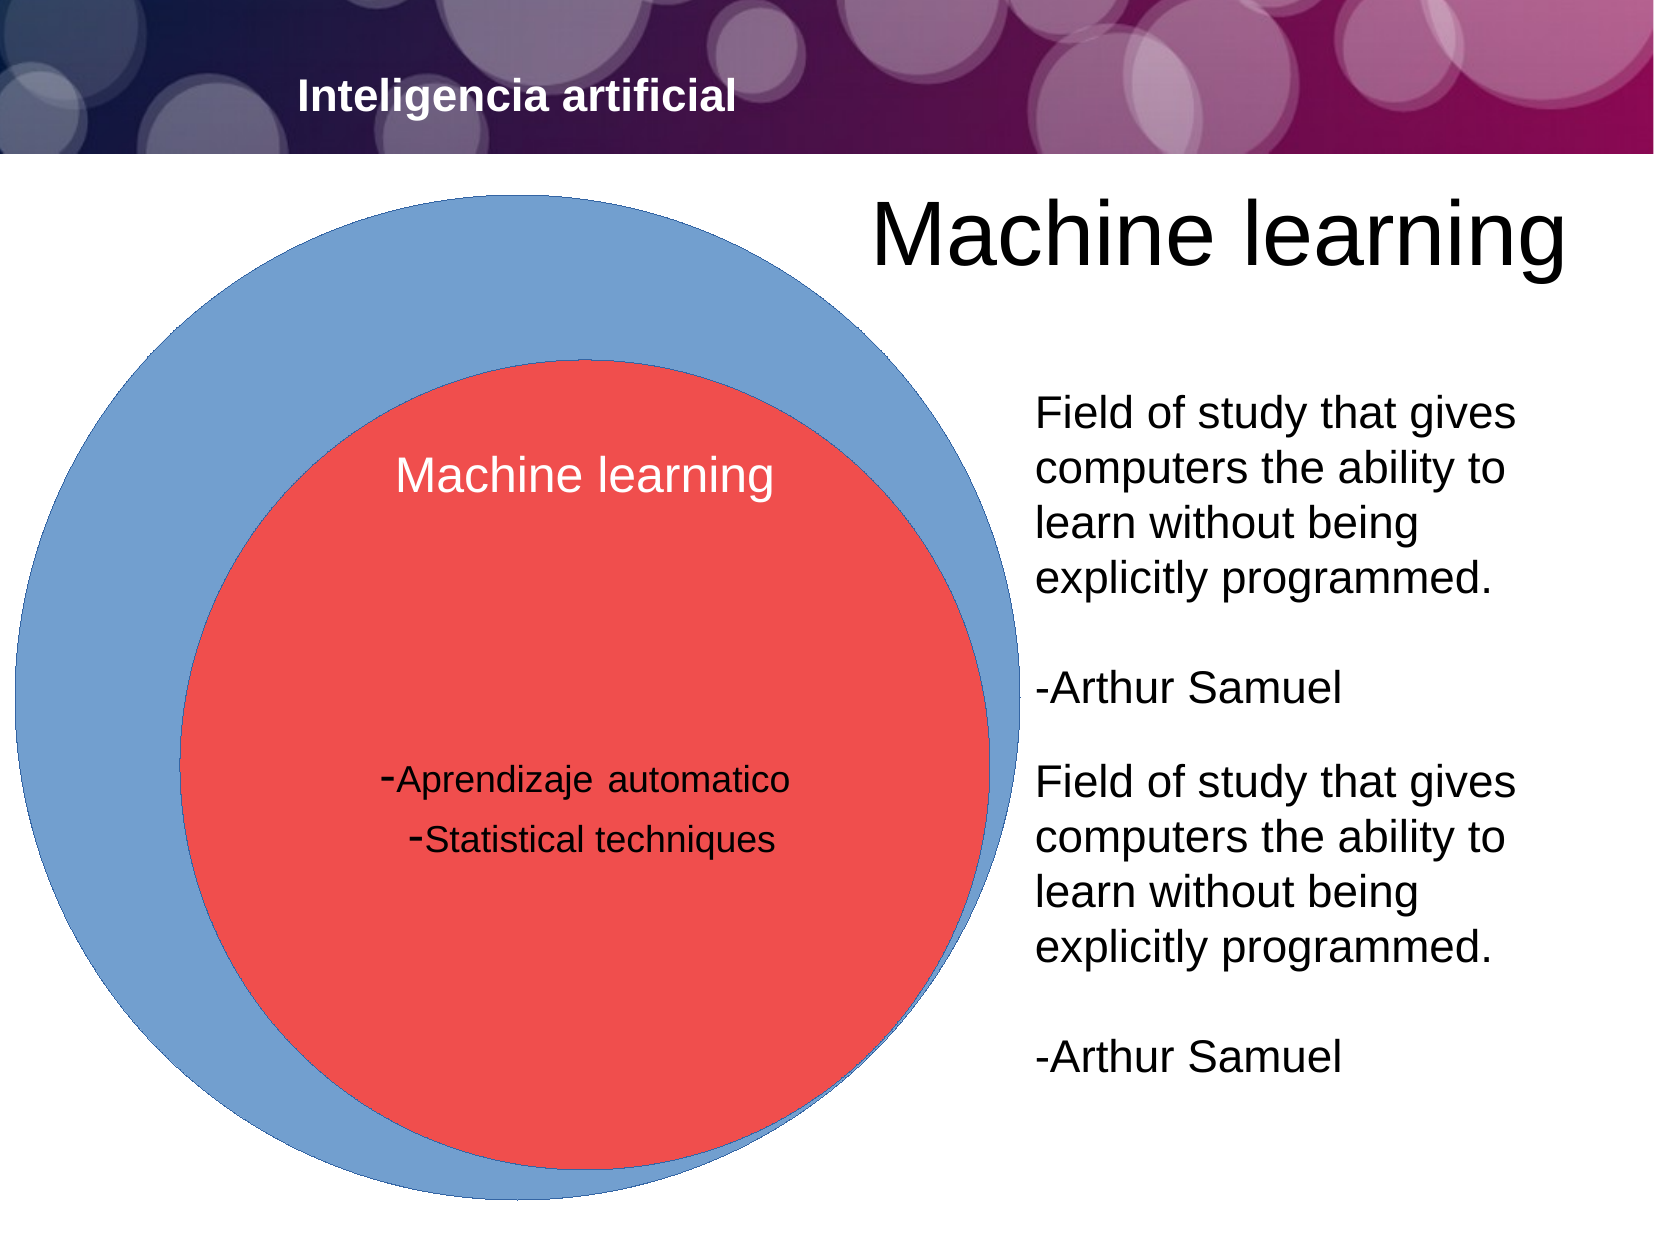

Machine learning
Inteligencia artificial

Machine learning

-Aprendizaje automatico
 -Statistical techniques

Field of study that gives computers the ability to learn without being explicitly programmed.​
​
-Arthur Samuel​

Field of study that gives computers the ability to learn without being explicitly programmed.​
​
-Arthur Samuel​